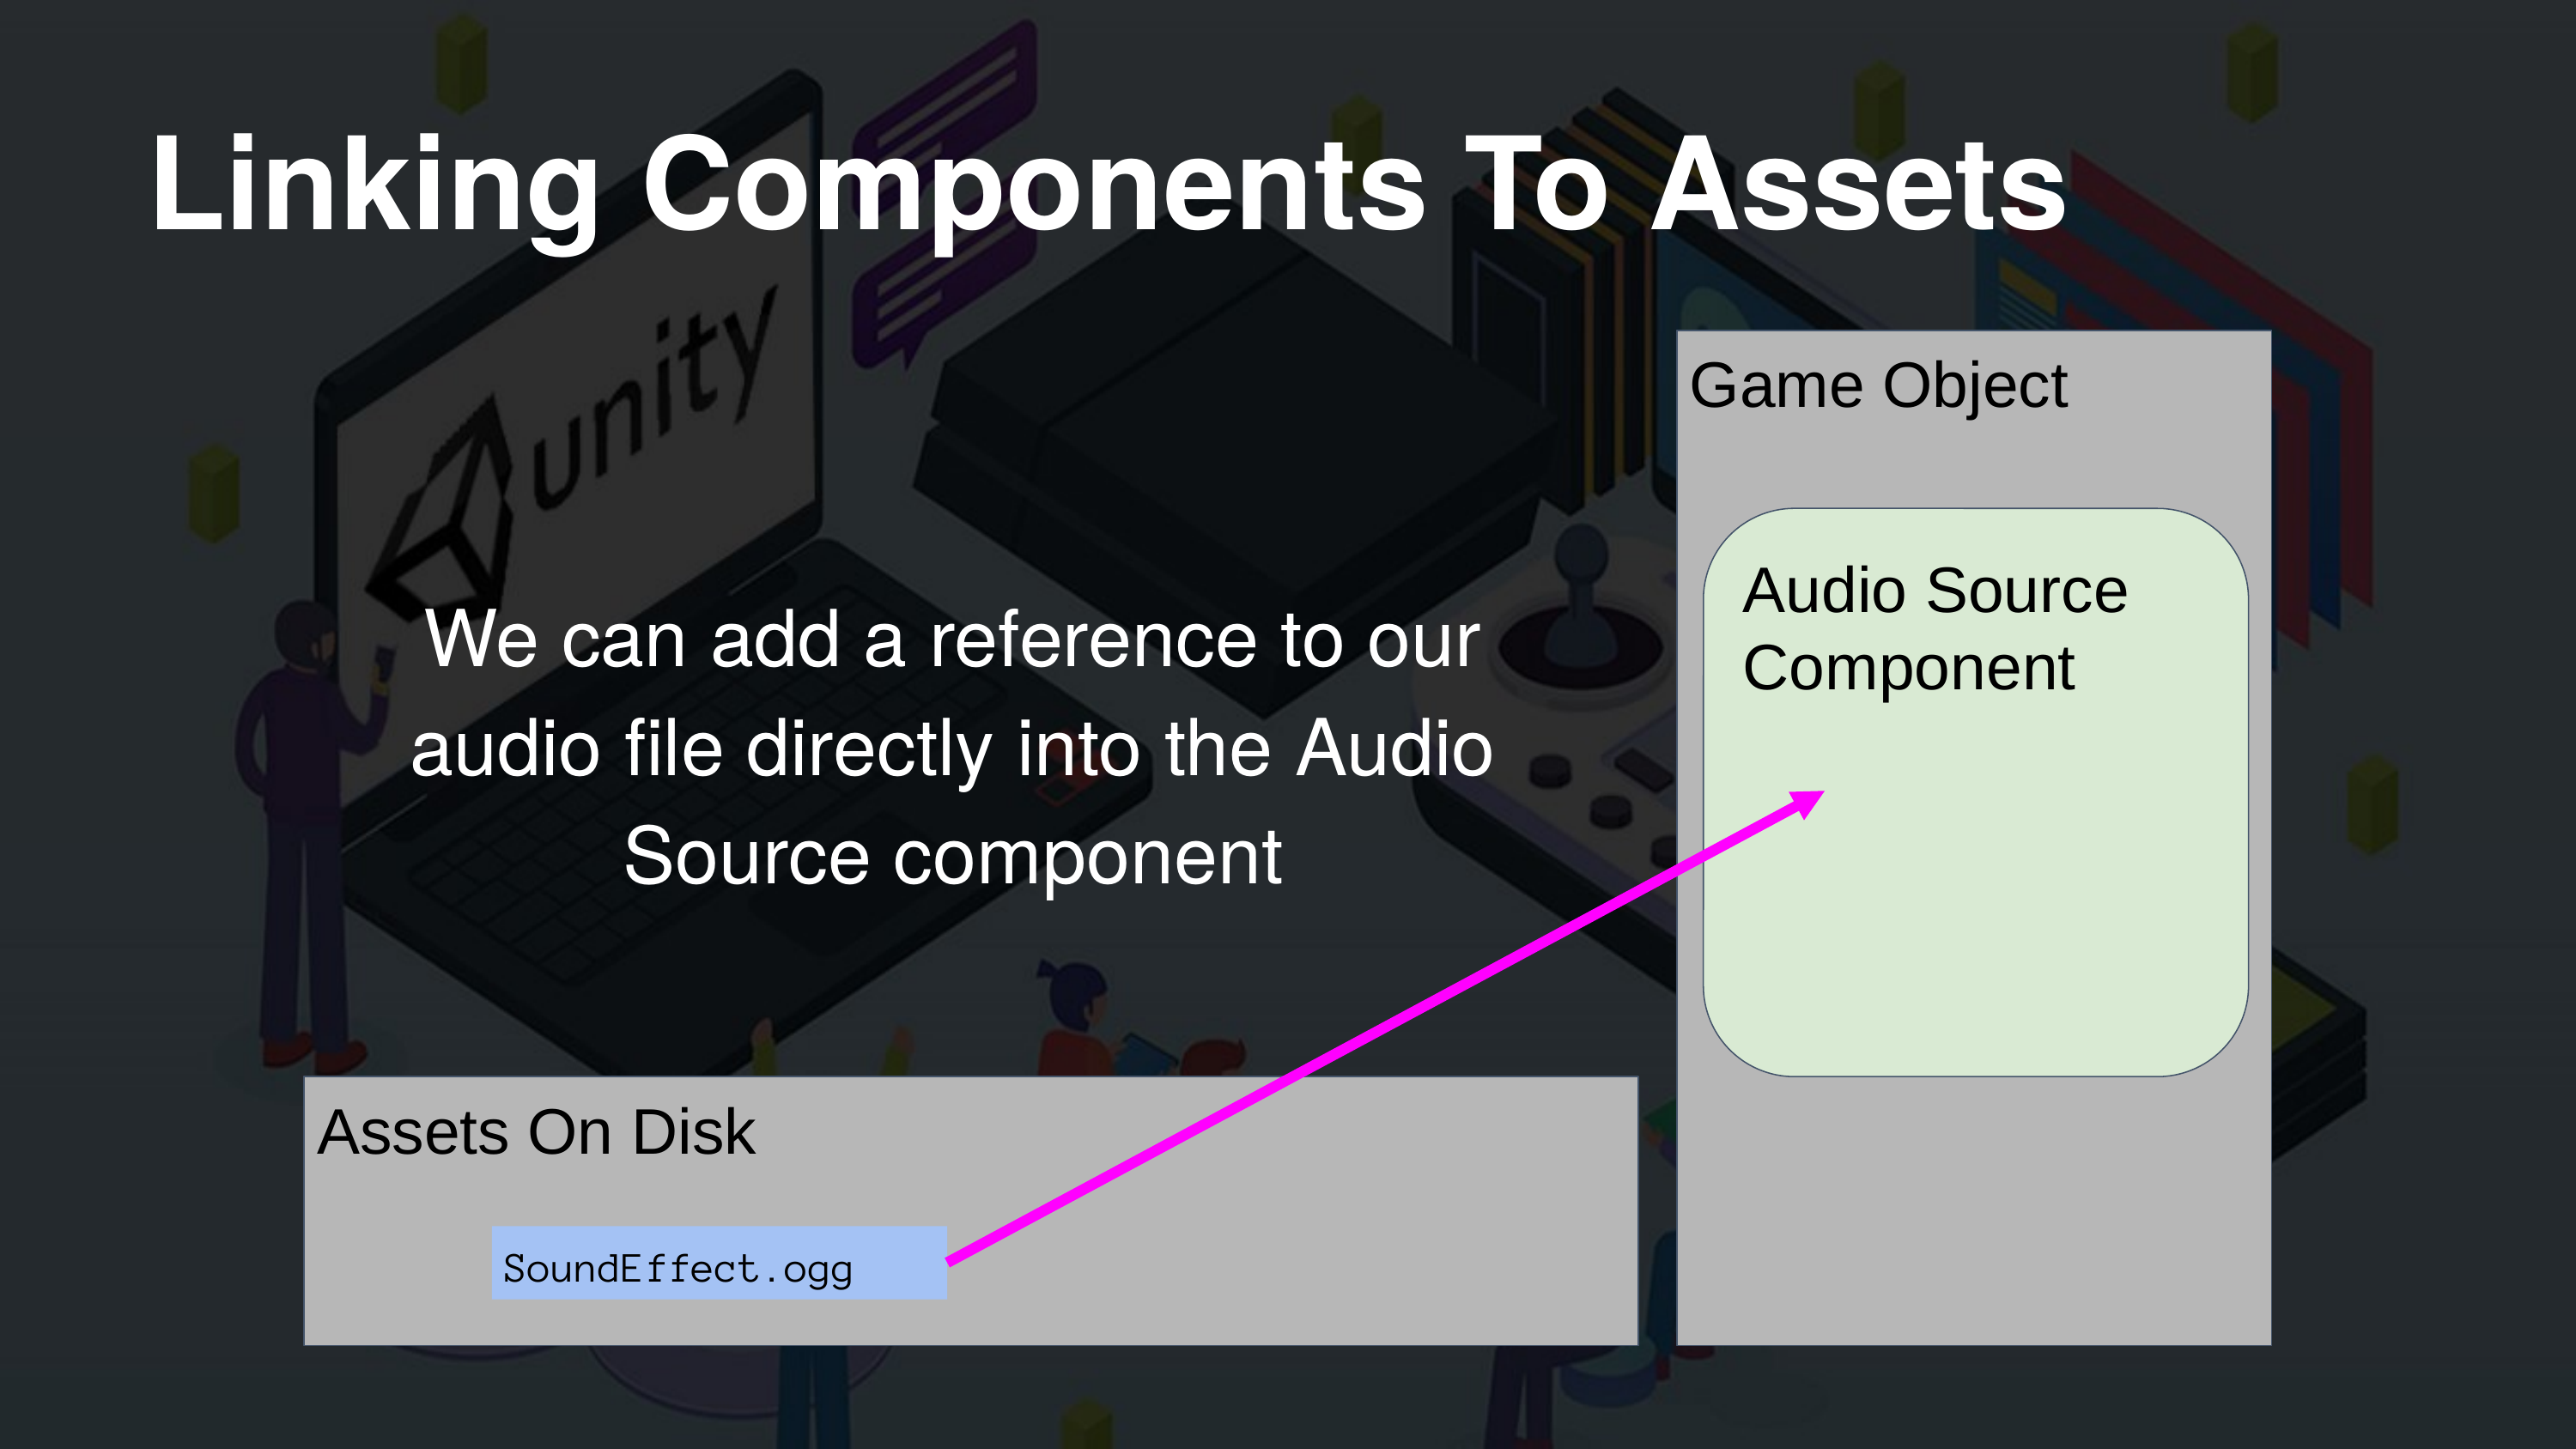

# Linking Components To Assets
Game Object
Audio Source Component
We can add a reference to our audio file directly into the Audio Source component
Assets On Disk
SoundEffect.ogg